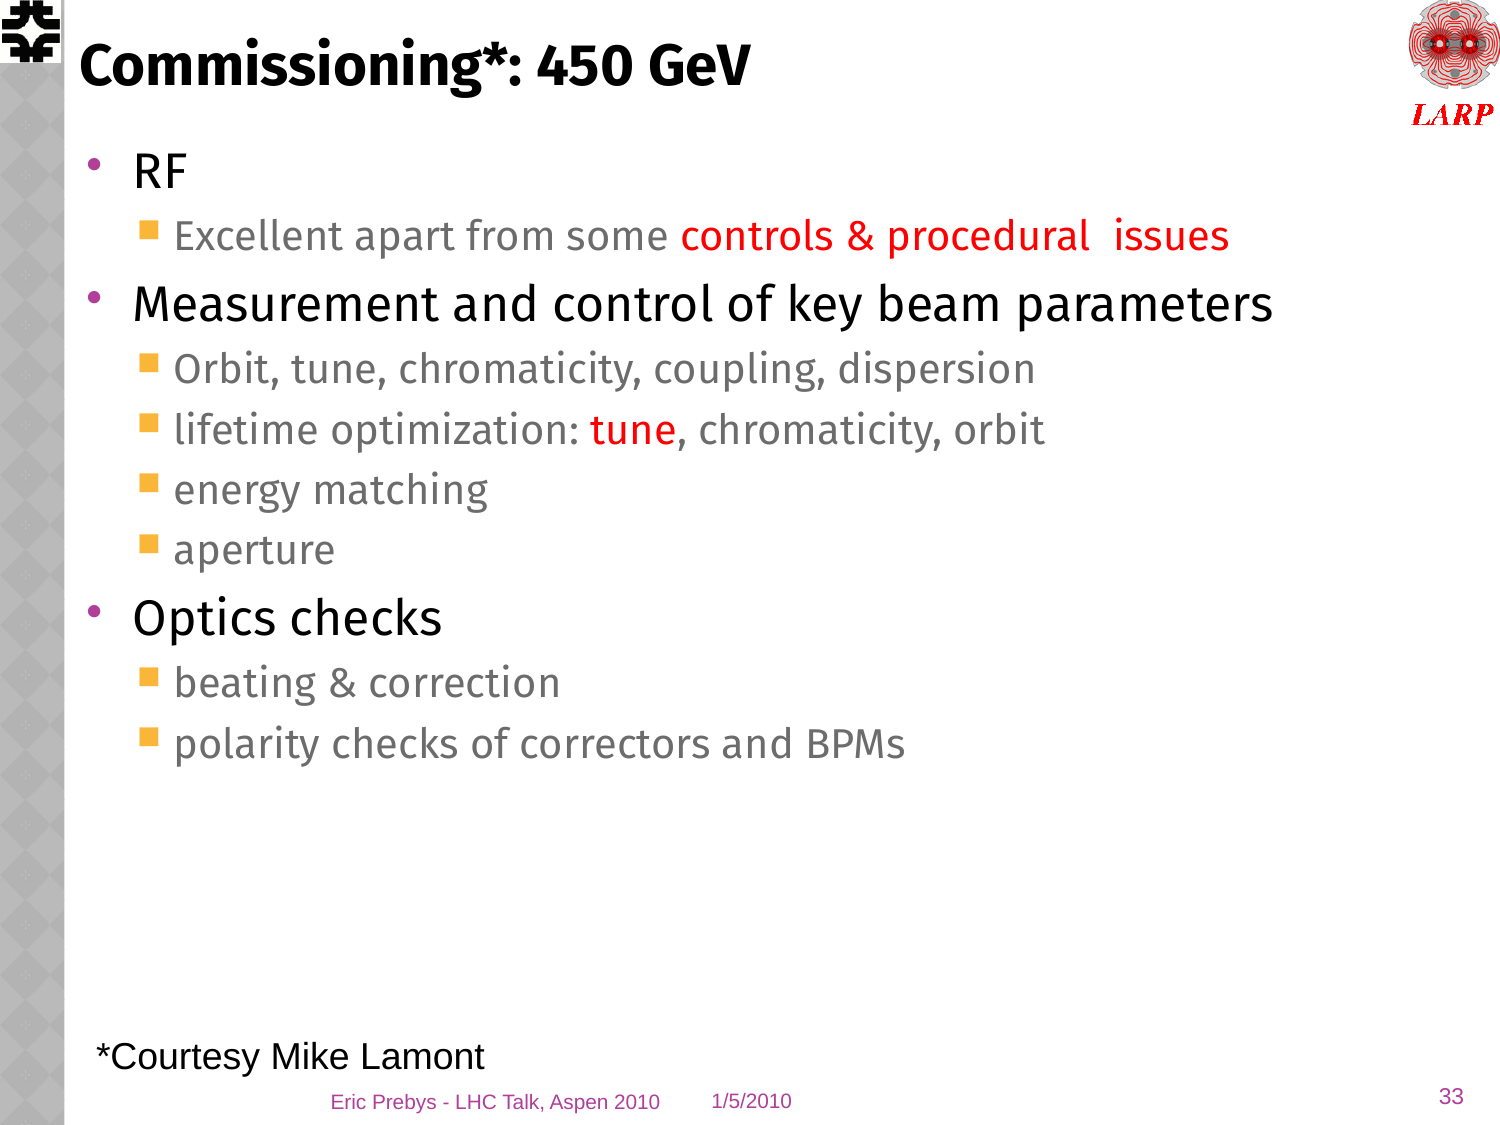

# Commissioning*: 450 GeV
RF
Excellent apart from some controls & procedural  issues
Measurement and control of key beam parameters
Orbit, tune, chromaticity, coupling, dispersion
lifetime optimization: tune, chromaticity, orbit
energy matching
aperture
Optics checks
beating & correction
polarity checks of correctors and BPMs

*Courtesy Mike Lamont
33
Eric Prebys - LHC Talk, Aspen 2010
1/5/2010